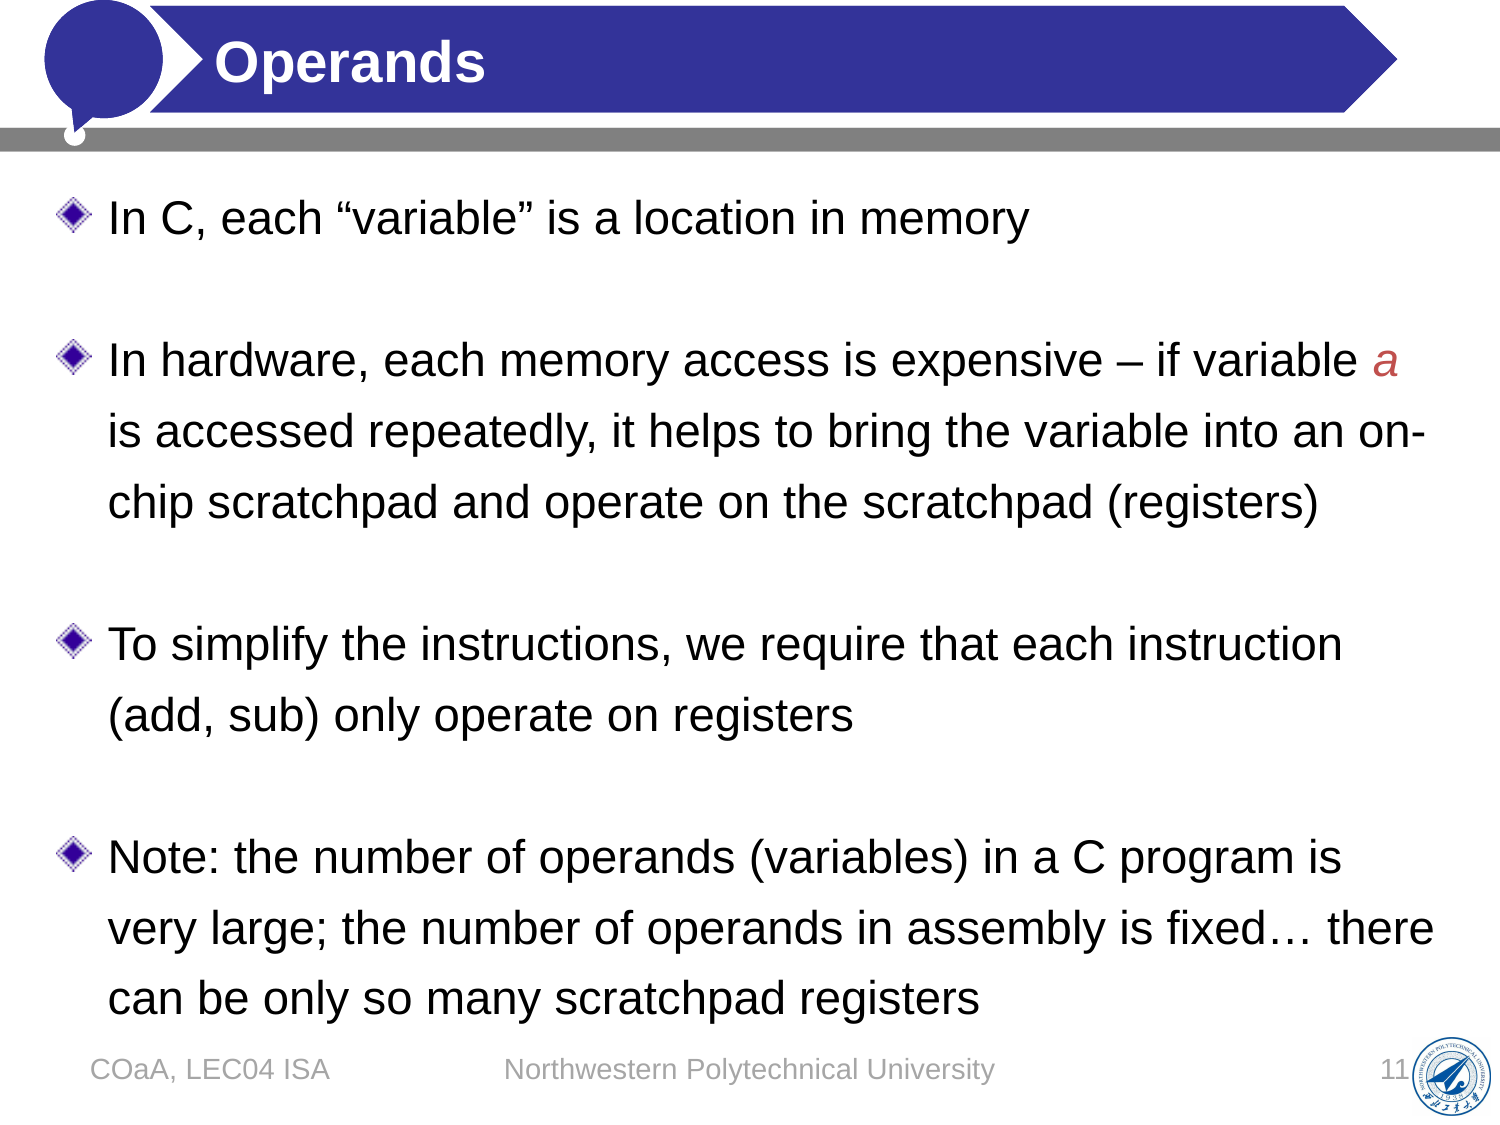

# Operands

In C, each “variable” is a location in memory

In hardware, each memory access is expensive – if variable a is accessed repeatedly, it helps to bring the variable into an on-chip scratchpad and operate on the scratchpad (registers)

To simplify the instructions, we require that each instruction (add, sub) only operate on registers

Note: the number of operands (variables) in a C program is very large; the number of operands in assembly is fixed… there can be only so many scratchpad registers

COaA, LEC04 ISA
Northwestern Polytechnical University
11